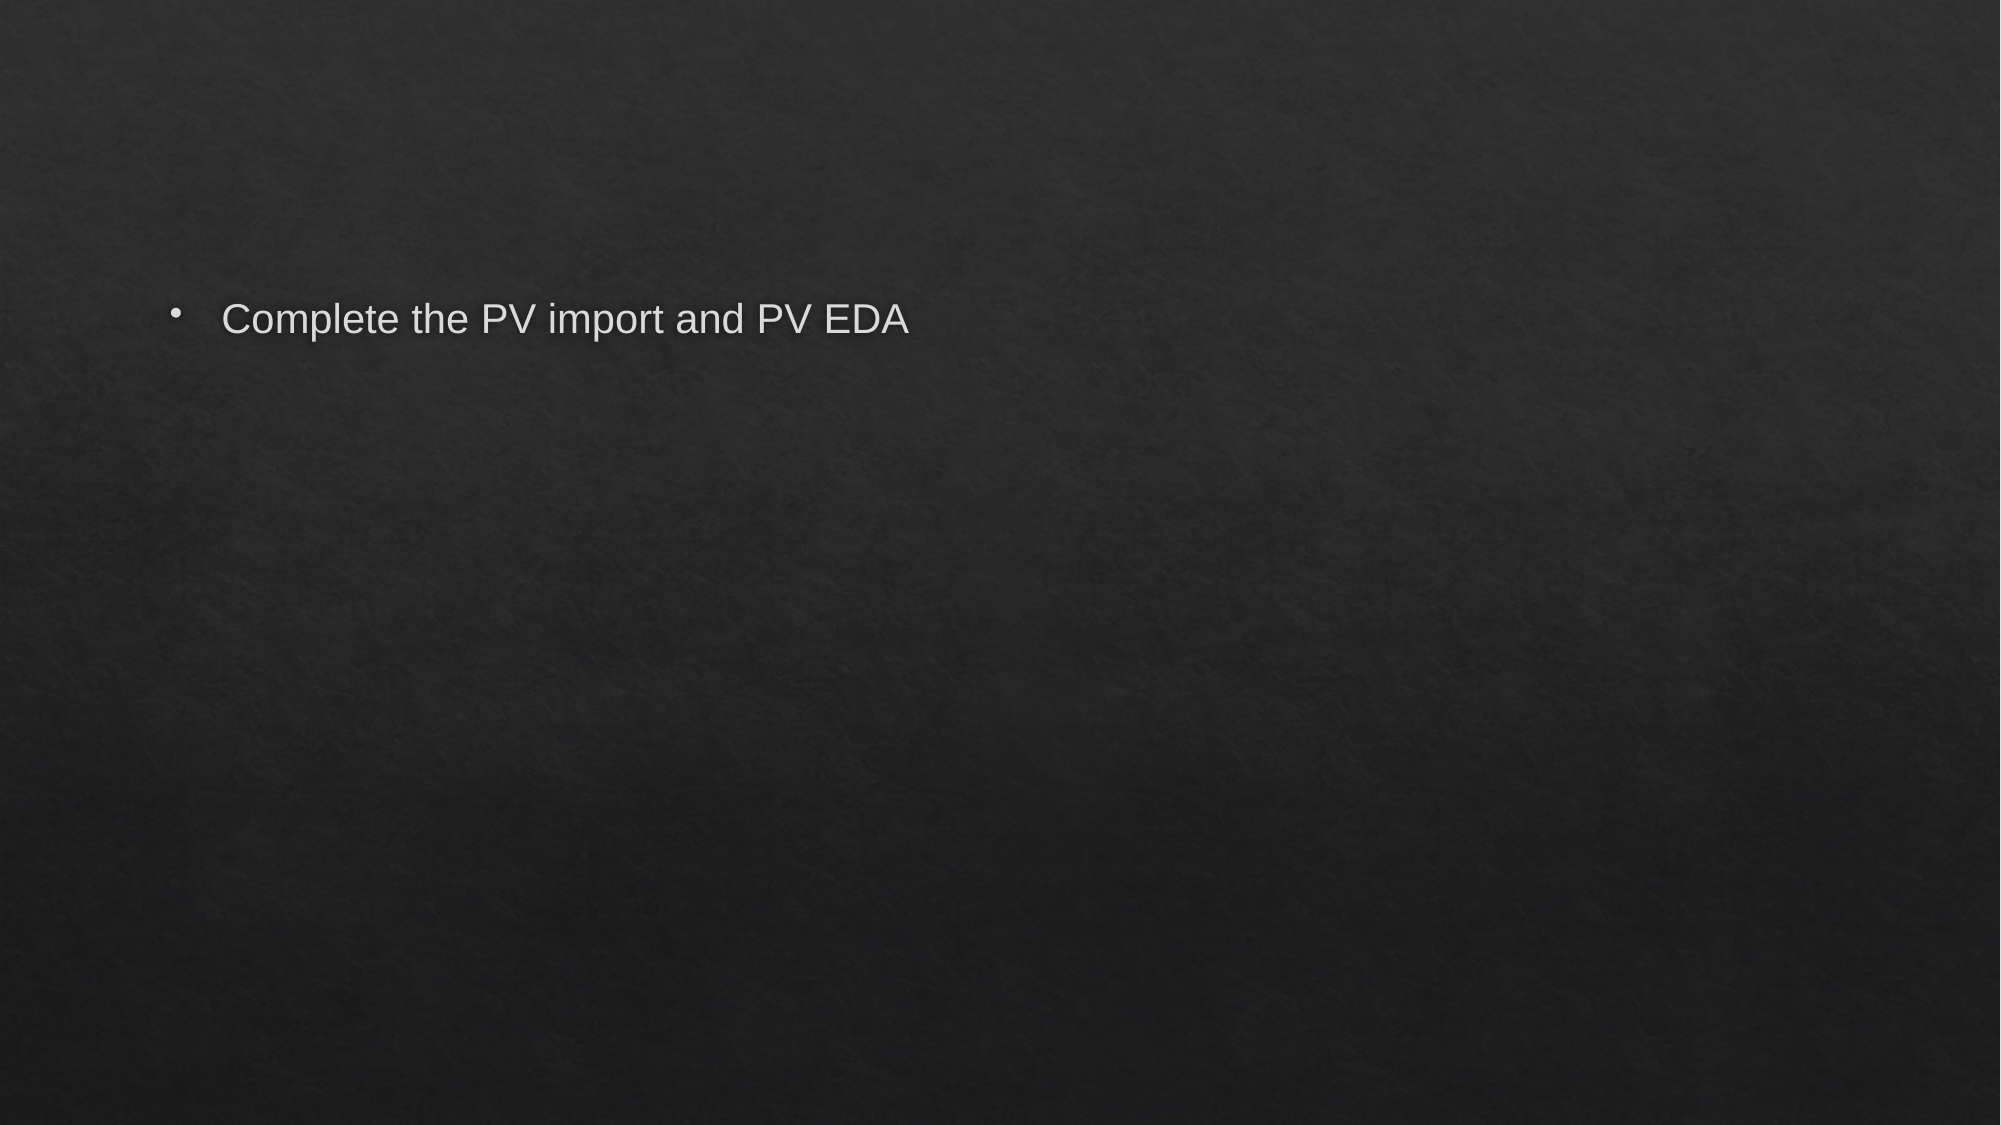

#
Complete the PV import and PV EDA